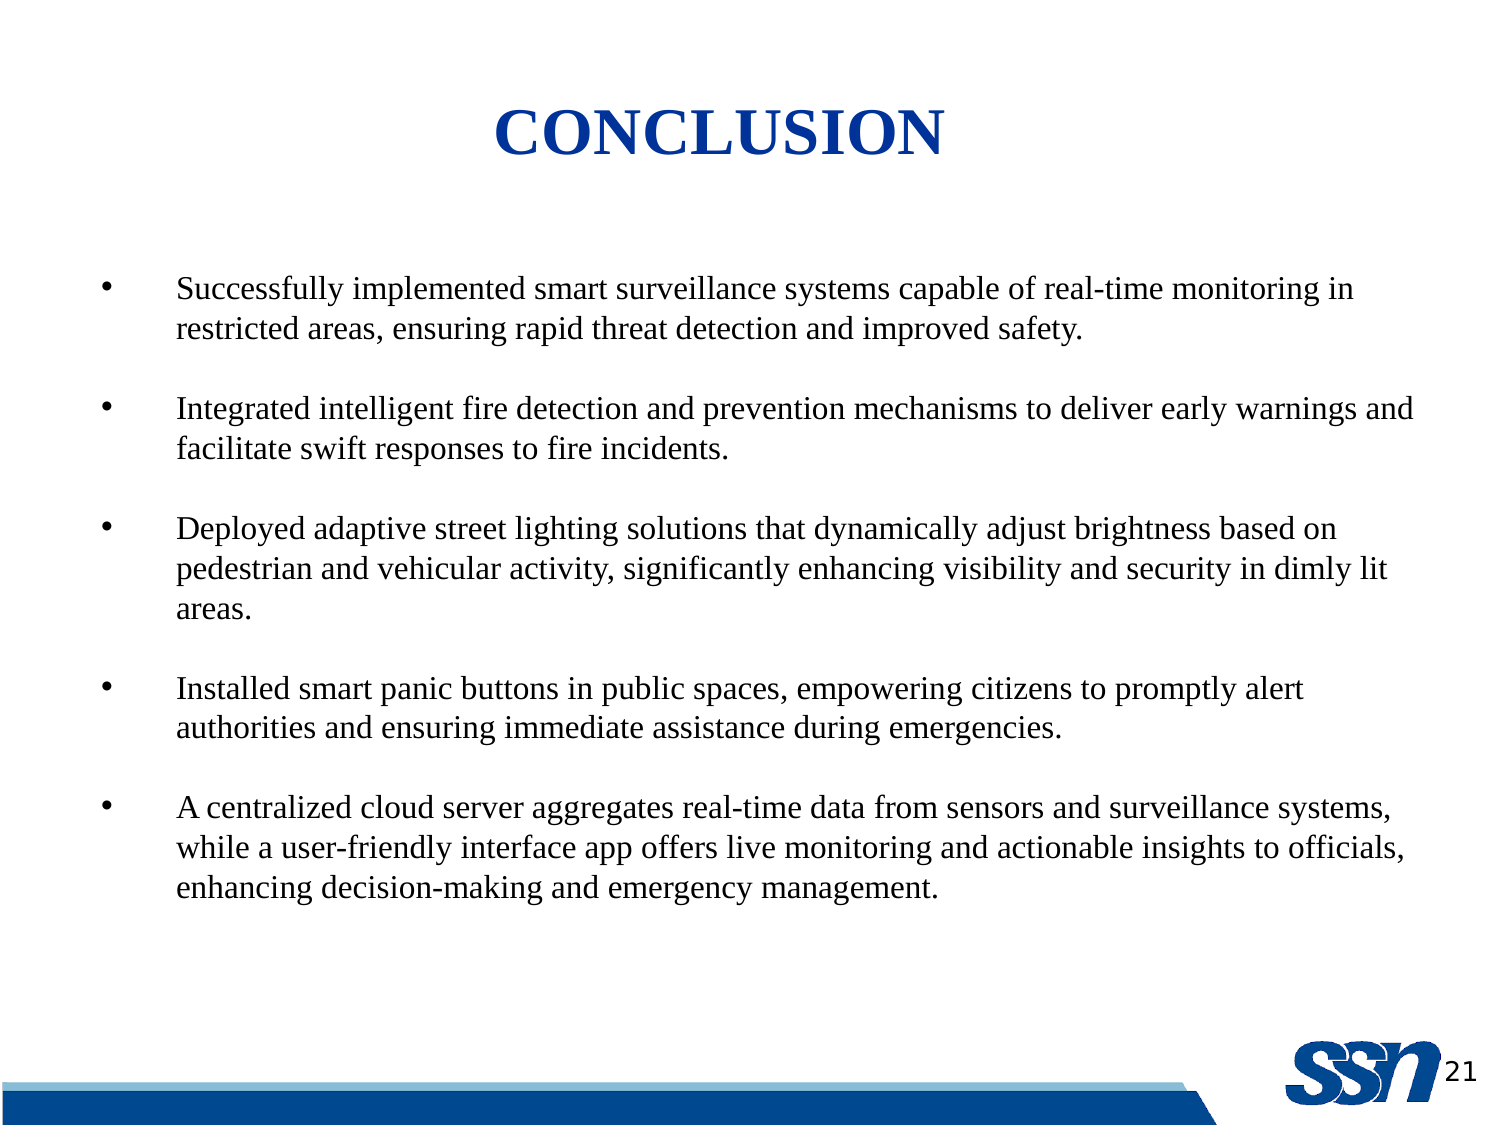

CONCLUSION
#
Successfully implemented smart surveillance systems capable of real-time monitoring in restricted areas, ensuring rapid threat detection and improved safety.

Integrated intelligent fire detection and prevention mechanisms to deliver early warnings and facilitate swift responses to fire incidents.

Deployed adaptive street lighting solutions that dynamically adjust brightness based on pedestrian and vehicular activity, significantly enhancing visibility and security in dimly lit areas.

Installed smart panic buttons in public spaces, empowering citizens to promptly alert authorities and ensuring immediate assistance during emergencies.

A centralized cloud server aggregates real-time data from sensors and surveillance systems, while a user-friendly interface app offers live monitoring and actionable insights to officials, enhancing decision-making and emergency management.
21